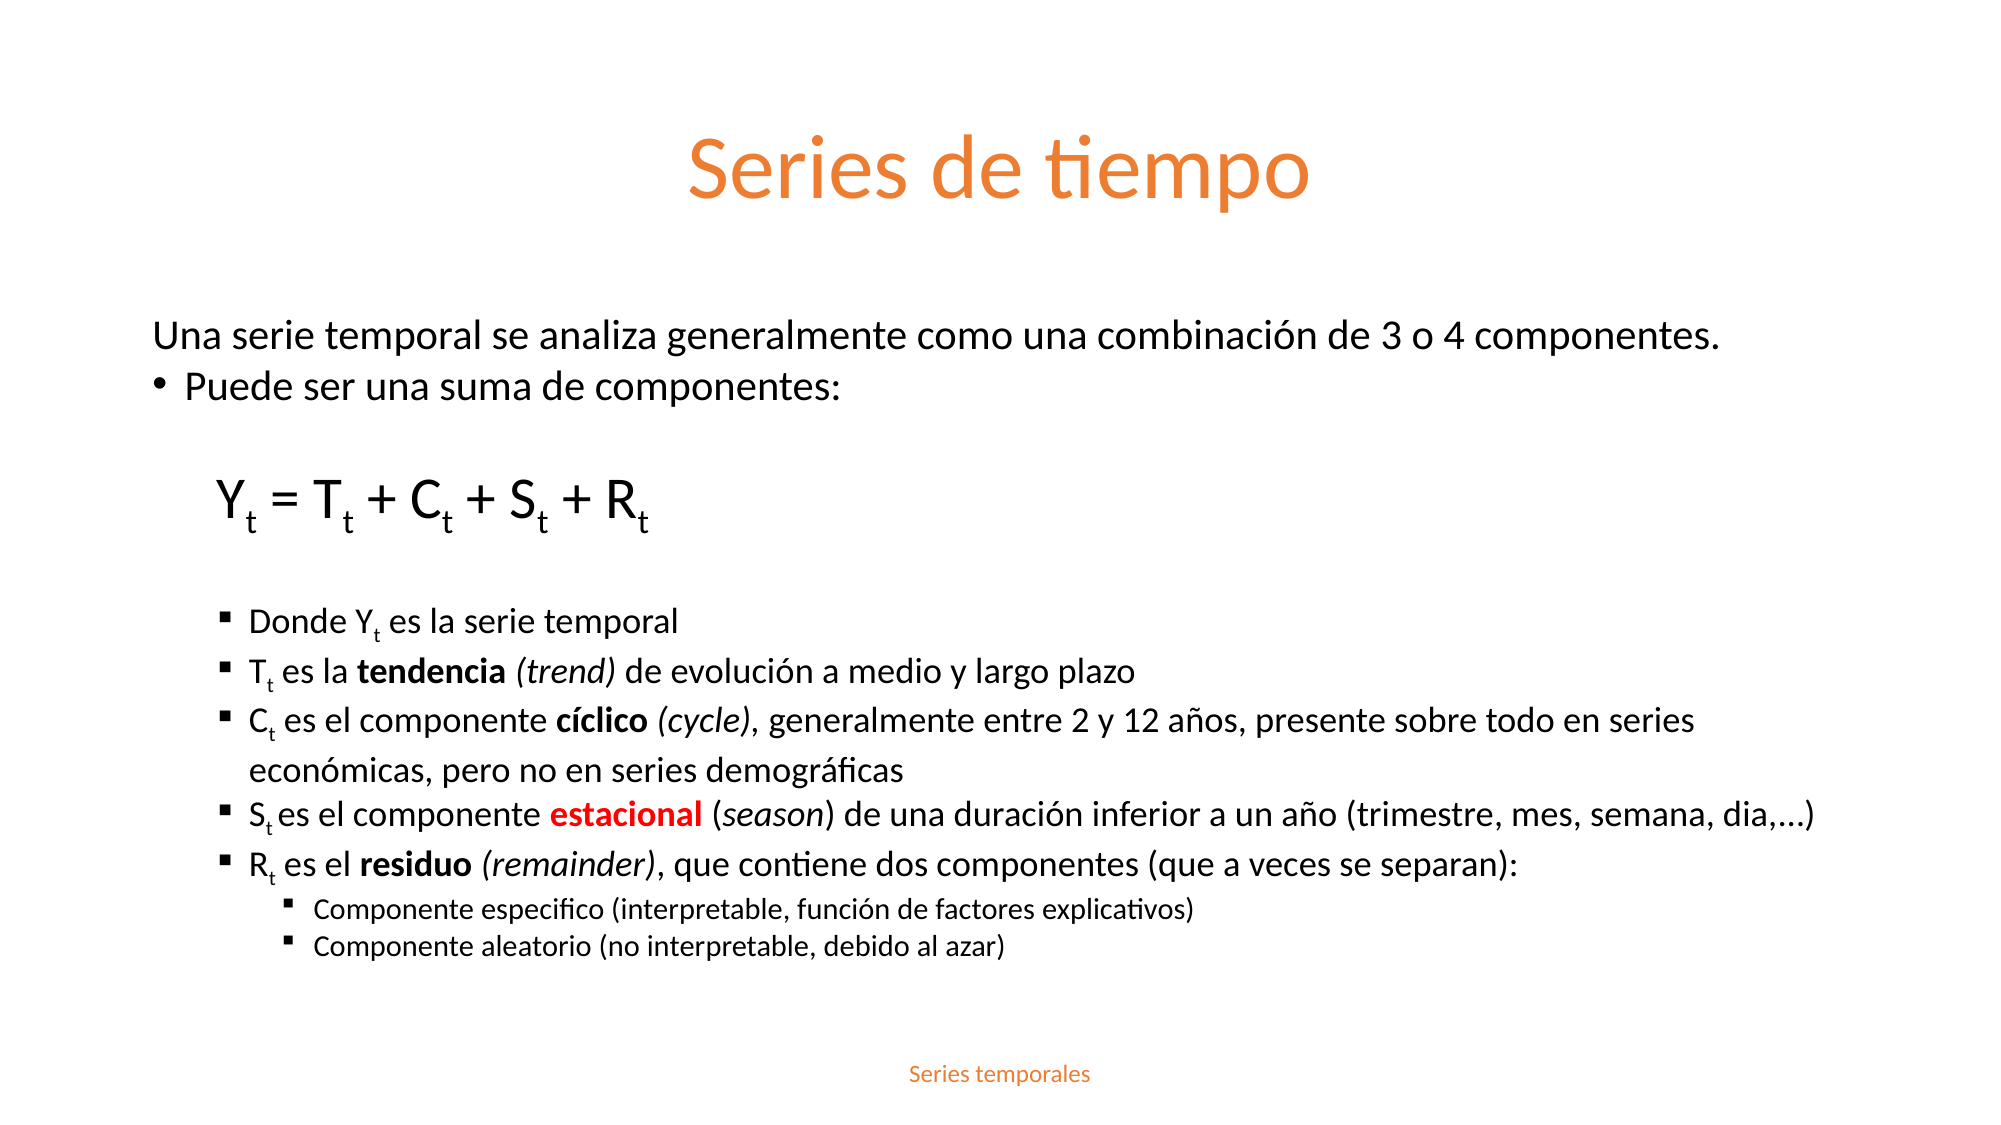

# Series de tiempo
Una serie temporal se analiza generalmente como una combinación de 3 o 4 componentes.
Puede ser una suma de componentes:

Yt = Tt + Ct + St + Rt

Donde Yt es la serie temporal
Tt es la tendencia (trend) de evolución a medio y largo plazo
Ct es el componente cíclico (cycle), generalmente entre 2 y 12 años, presente sobre todo en series económicas, pero no en series demográficas
St es el componente estacional (season) de una duración inferior a un año (trimestre, mes, semana, dia,…)
Rt es el residuo (remainder), que contiene dos componentes (que a veces se separan):
Componente especifico (interpretable, función de factores explicativos)
Componente aleatorio (no interpretable, debido al azar)

Series temporales